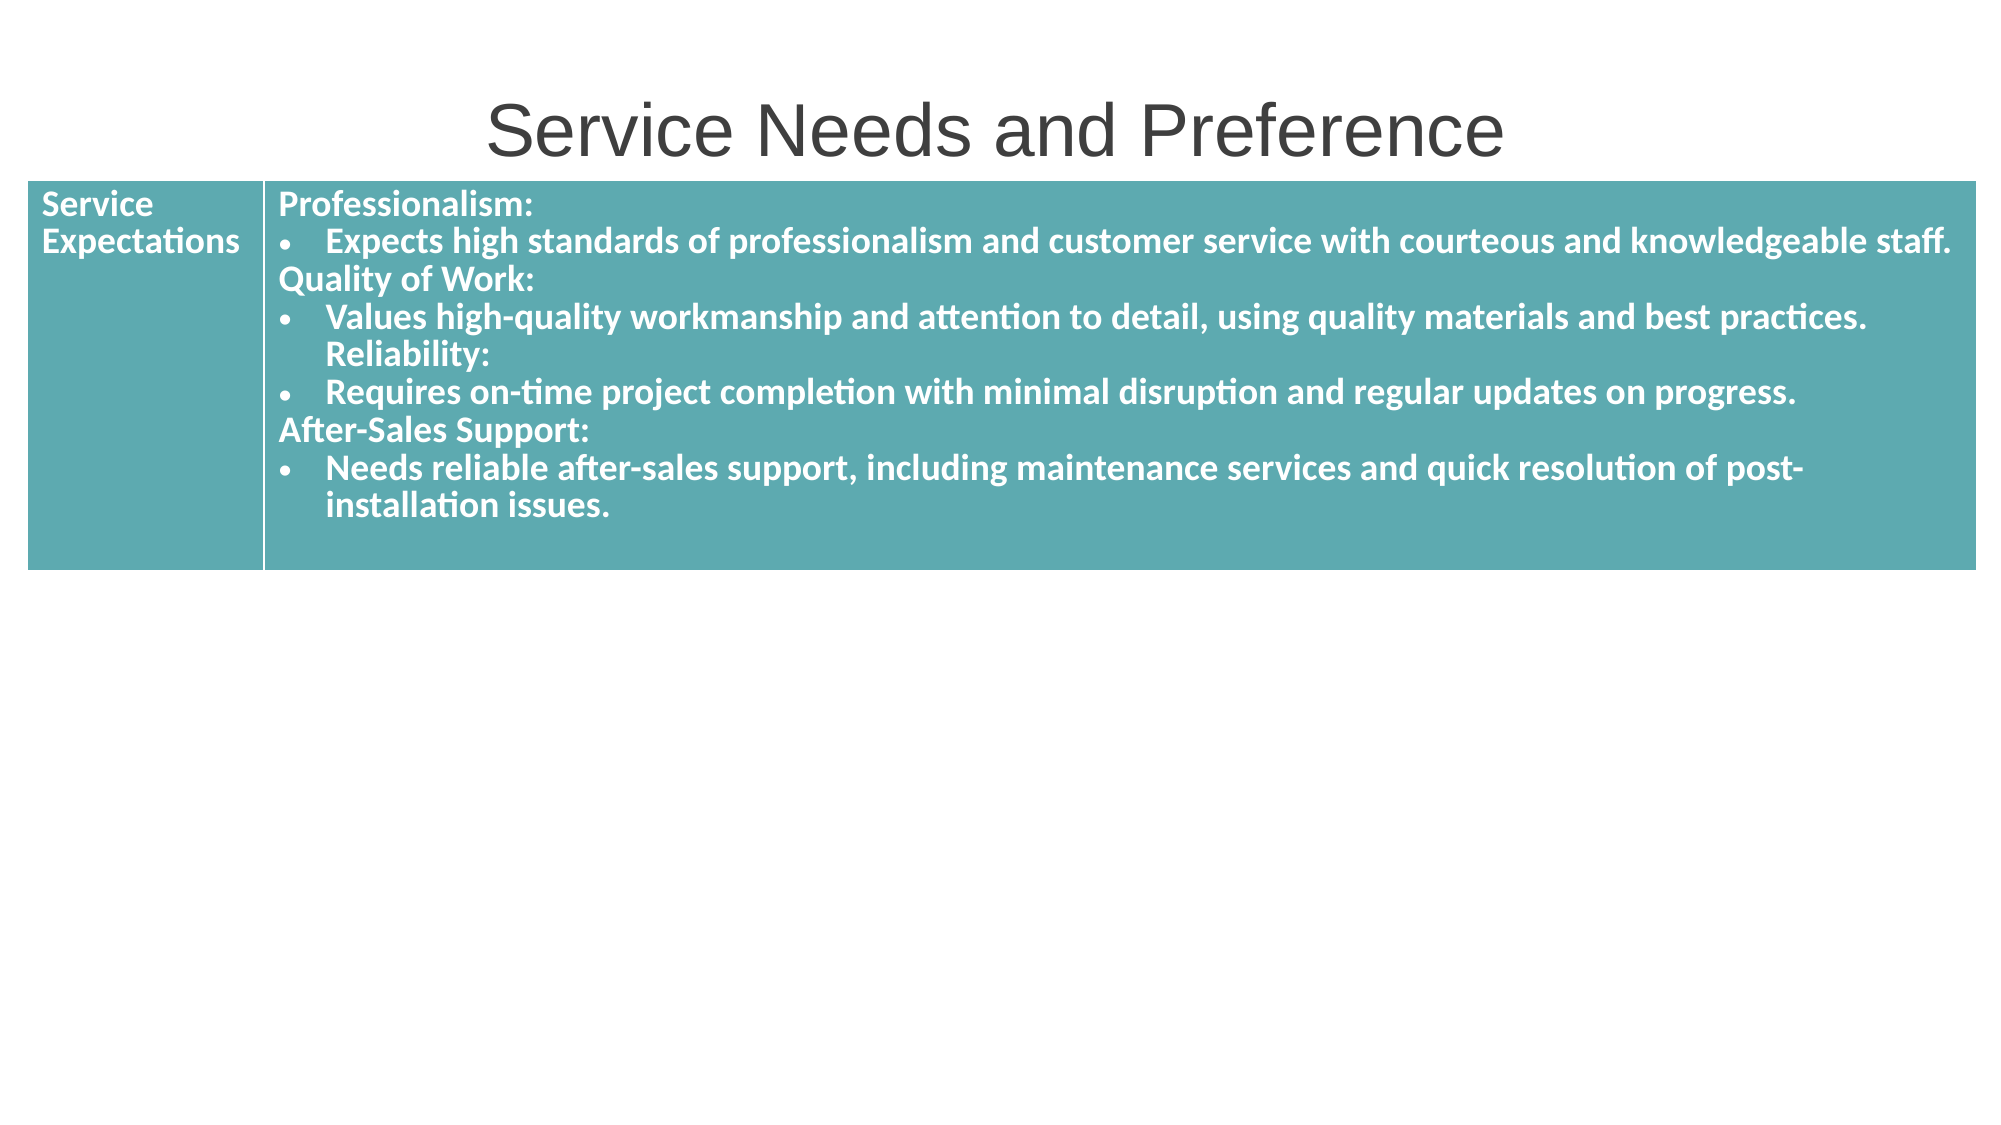

Service Needs and Preference
| Service Expectations | Professionalism: Expects high standards of professionalism and customer service with courteous and knowledgeable staff. Quality of Work: Values high-quality workmanship and attention to detail, using quality materials and best practices. Reliability: Requires on-time project completion with minimal disruption and regular updates on progress. After-Sales Support: Needs reliable after-sales support, including maintenance services and quick resolution of post-installation issues. |
| --- | --- |